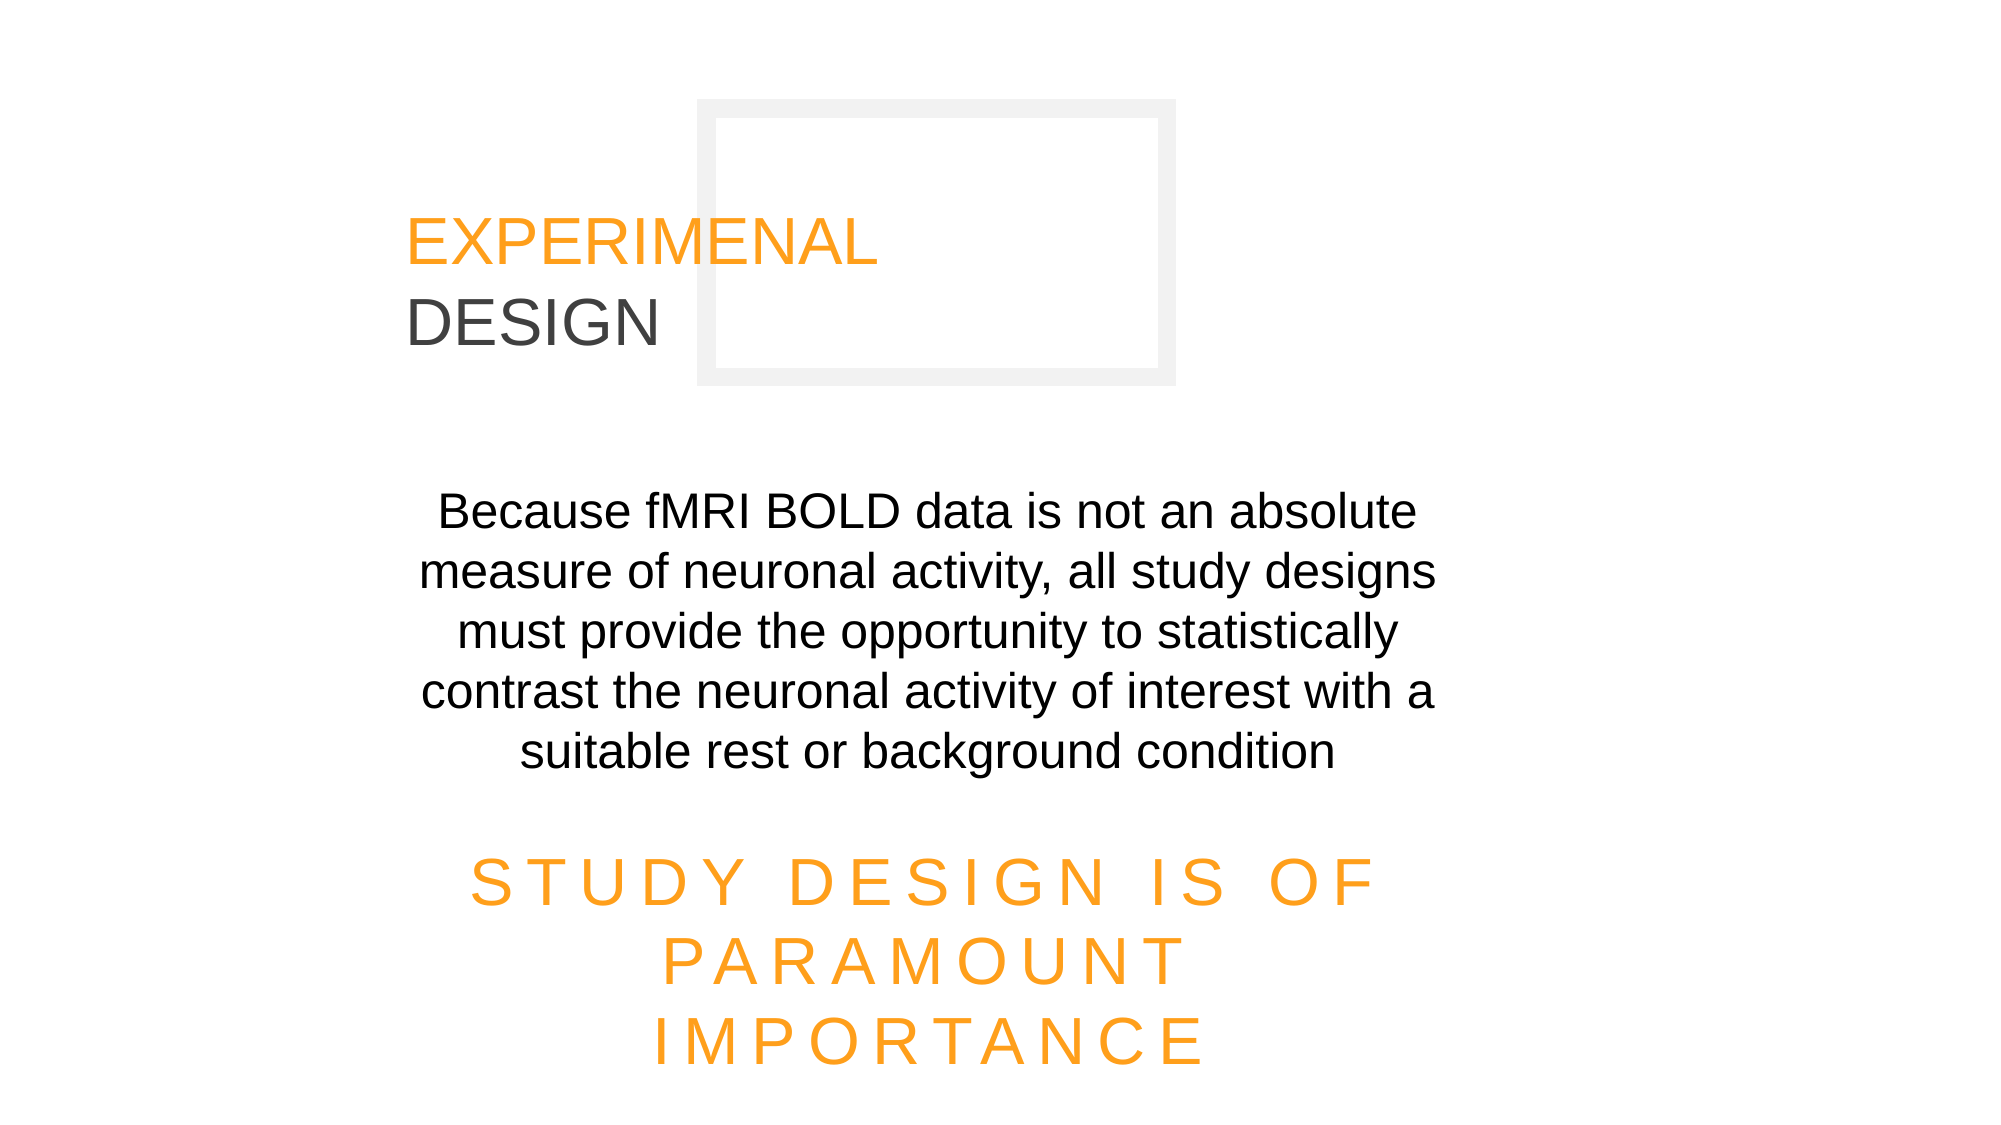

EXPERIMENAL
DESIGN
Because fMRI BOLD data is not an absolute measure of neuronal activity, all study designs must provide the opportunity to statistically contrast the neuronal activity of interest with a suitable rest or background condition

STUDY DESIGN IS OF PARAMOUNT IMPORTANCE
www.yourwebsite.com